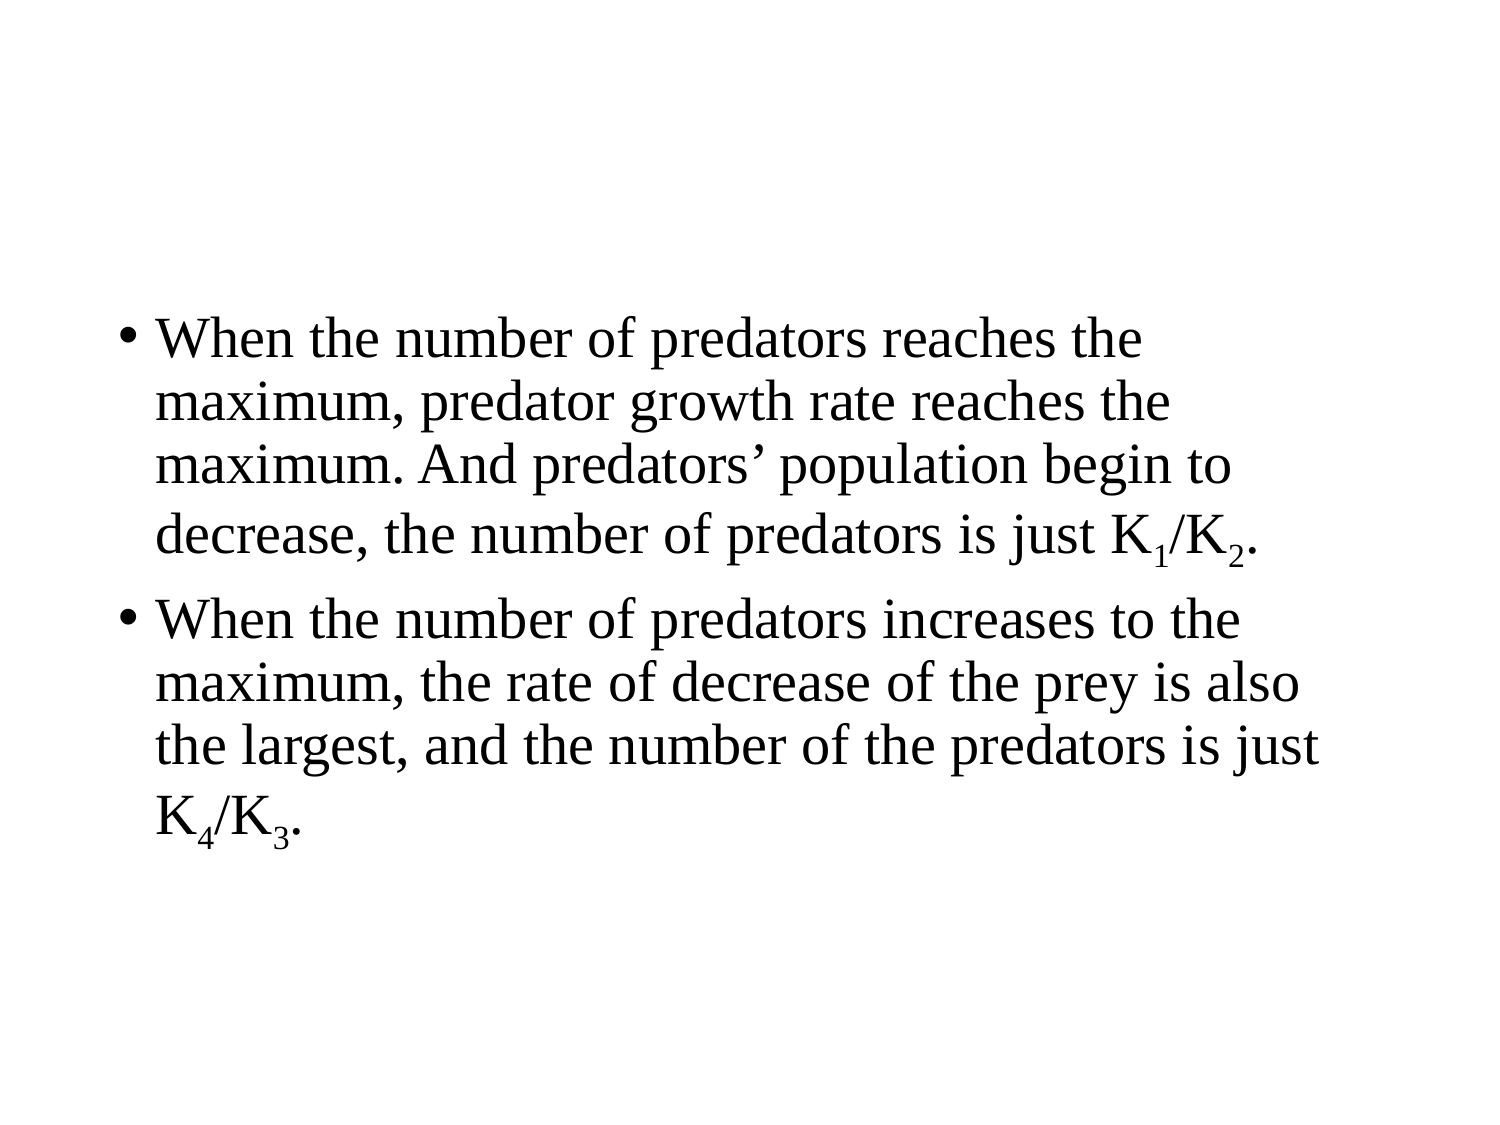

#
When the number of predators reaches the maximum, predator growth rate reaches the maximum. And predators’ population begin to decrease, the number of predators is just K1/K2.
When the number of predators increases to the maximum, the rate of decrease of the prey is also the largest, and the number of the predators is just K4/K3.